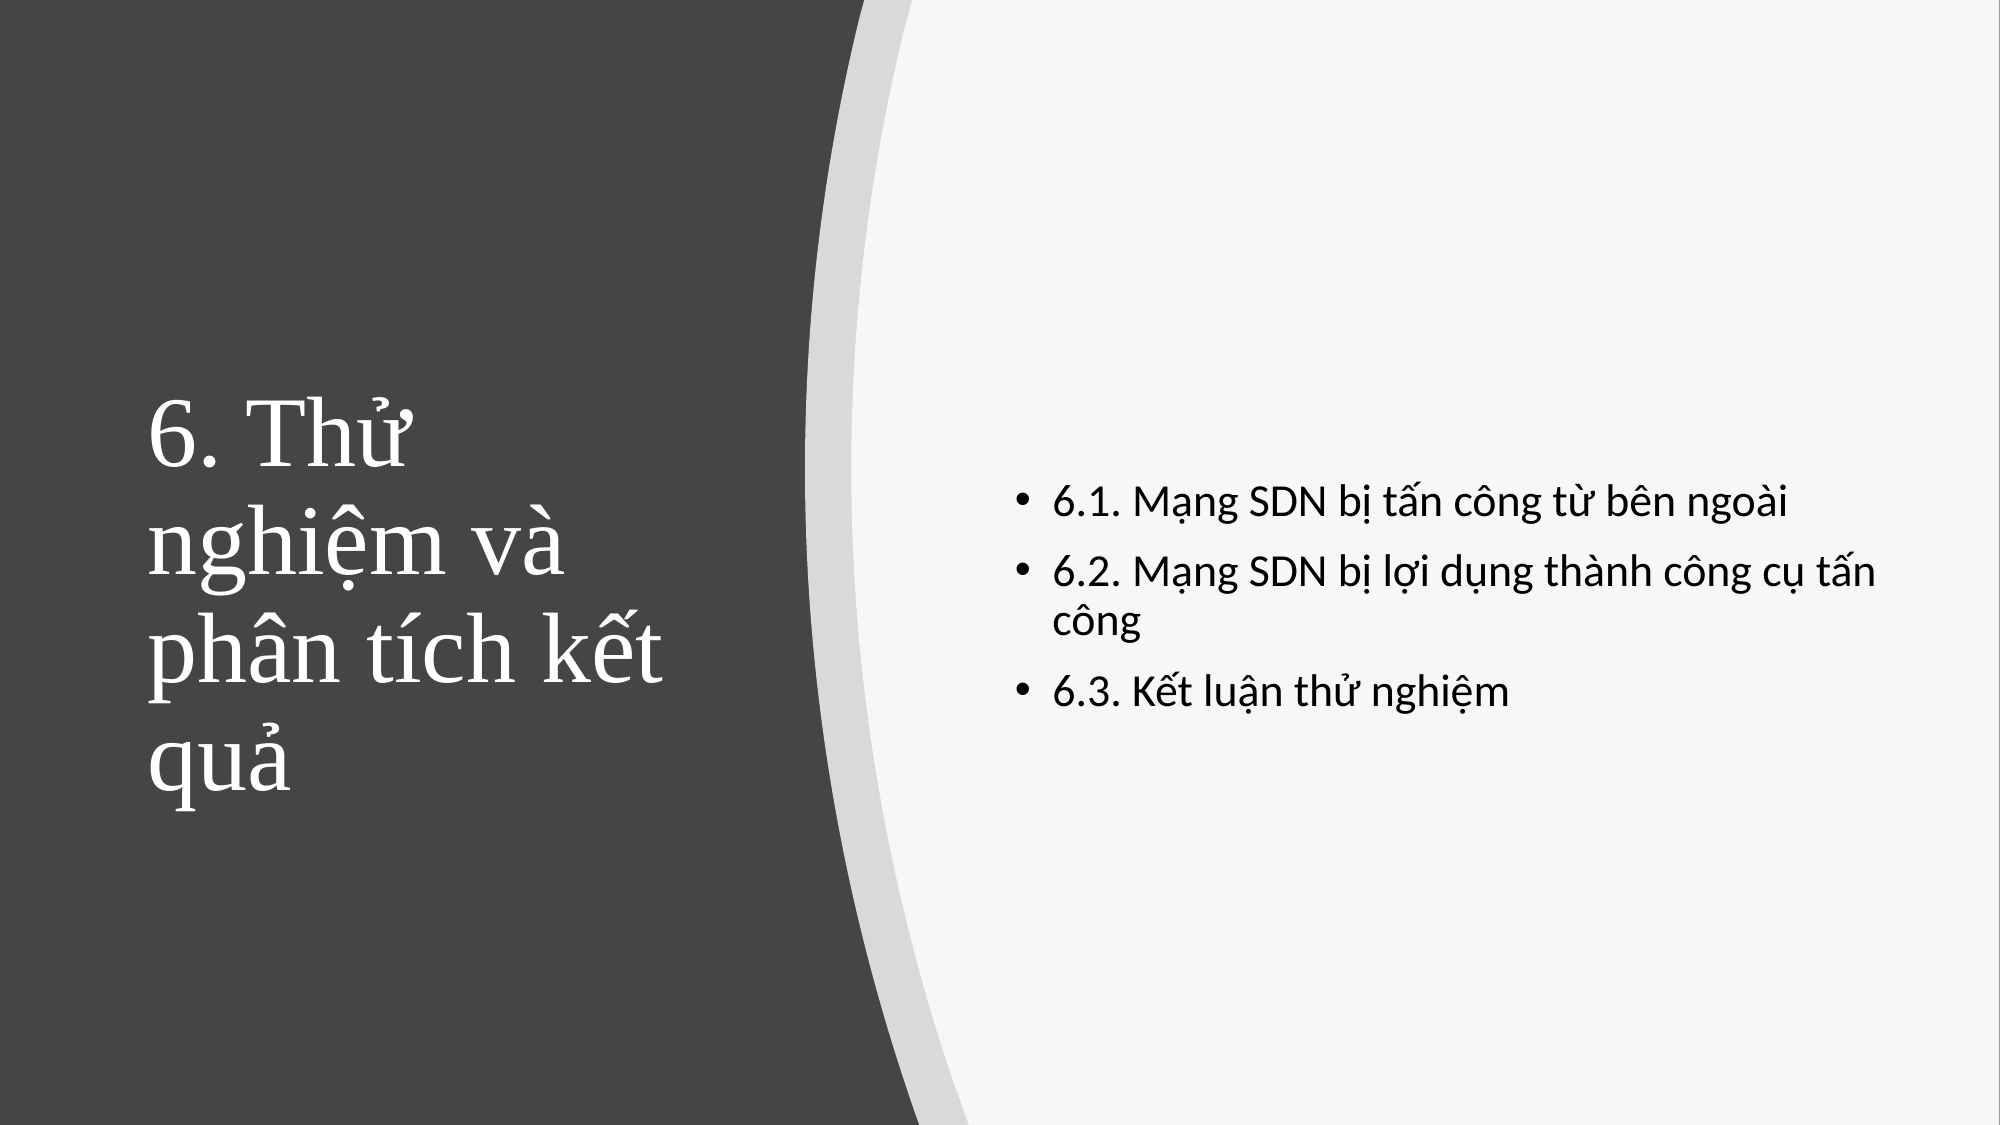

6.1. Mạng SDN bị tấn công từ bên ngoài
6.2. Mạng SDN bị lợi dụng thành công cụ tấn  công
6.3. Kết luận thử nghiệm
# 6. Thử nghiệm và phân tích kết quả